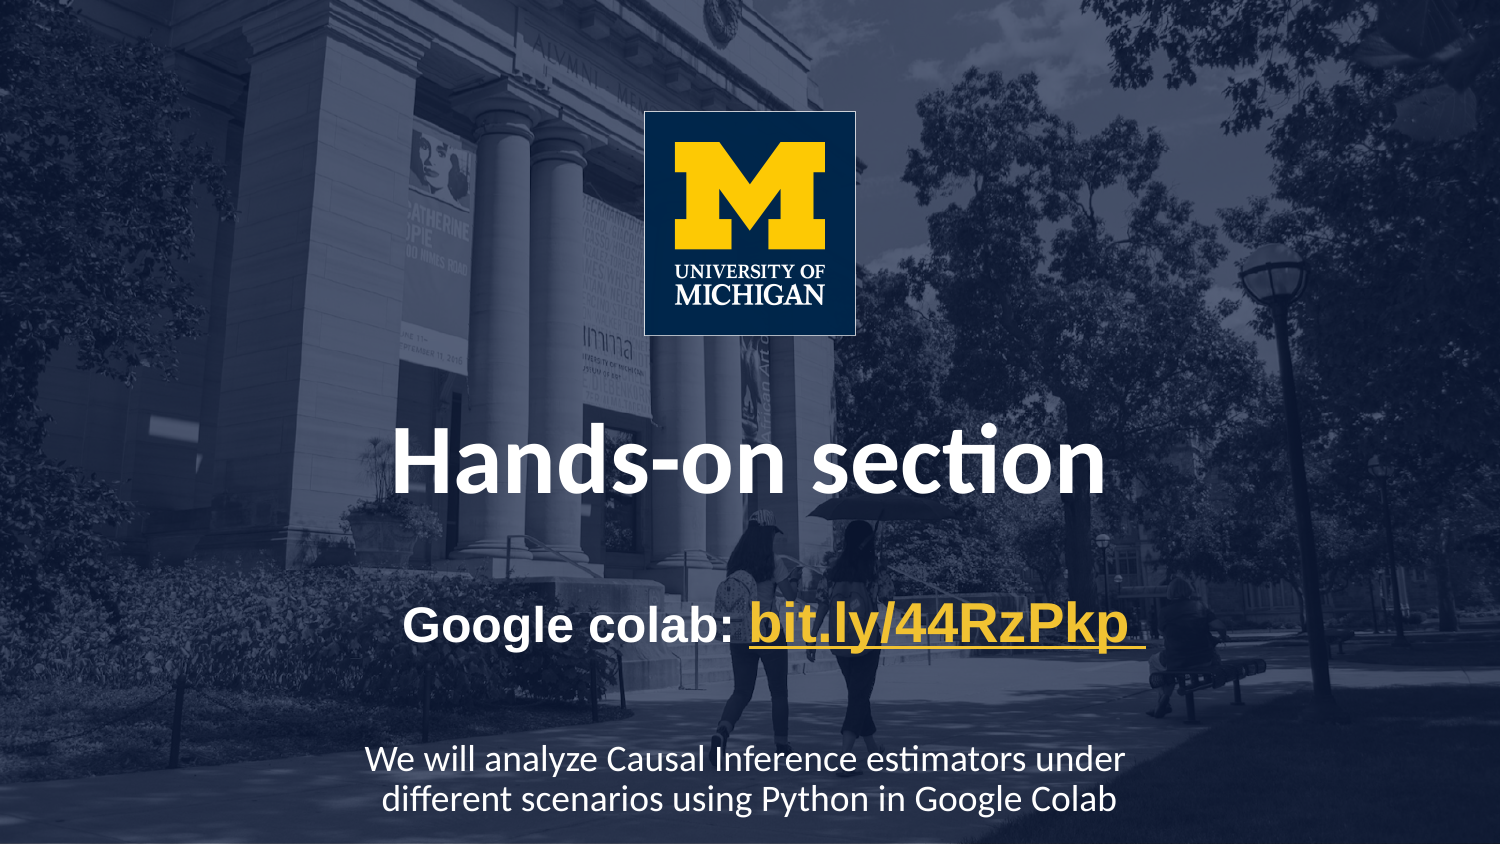

# Hands-on section
Google colab: bit.ly/44RzPkp
We will analyze Causal Inference estimators under
different scenarios using Python in Google Colab